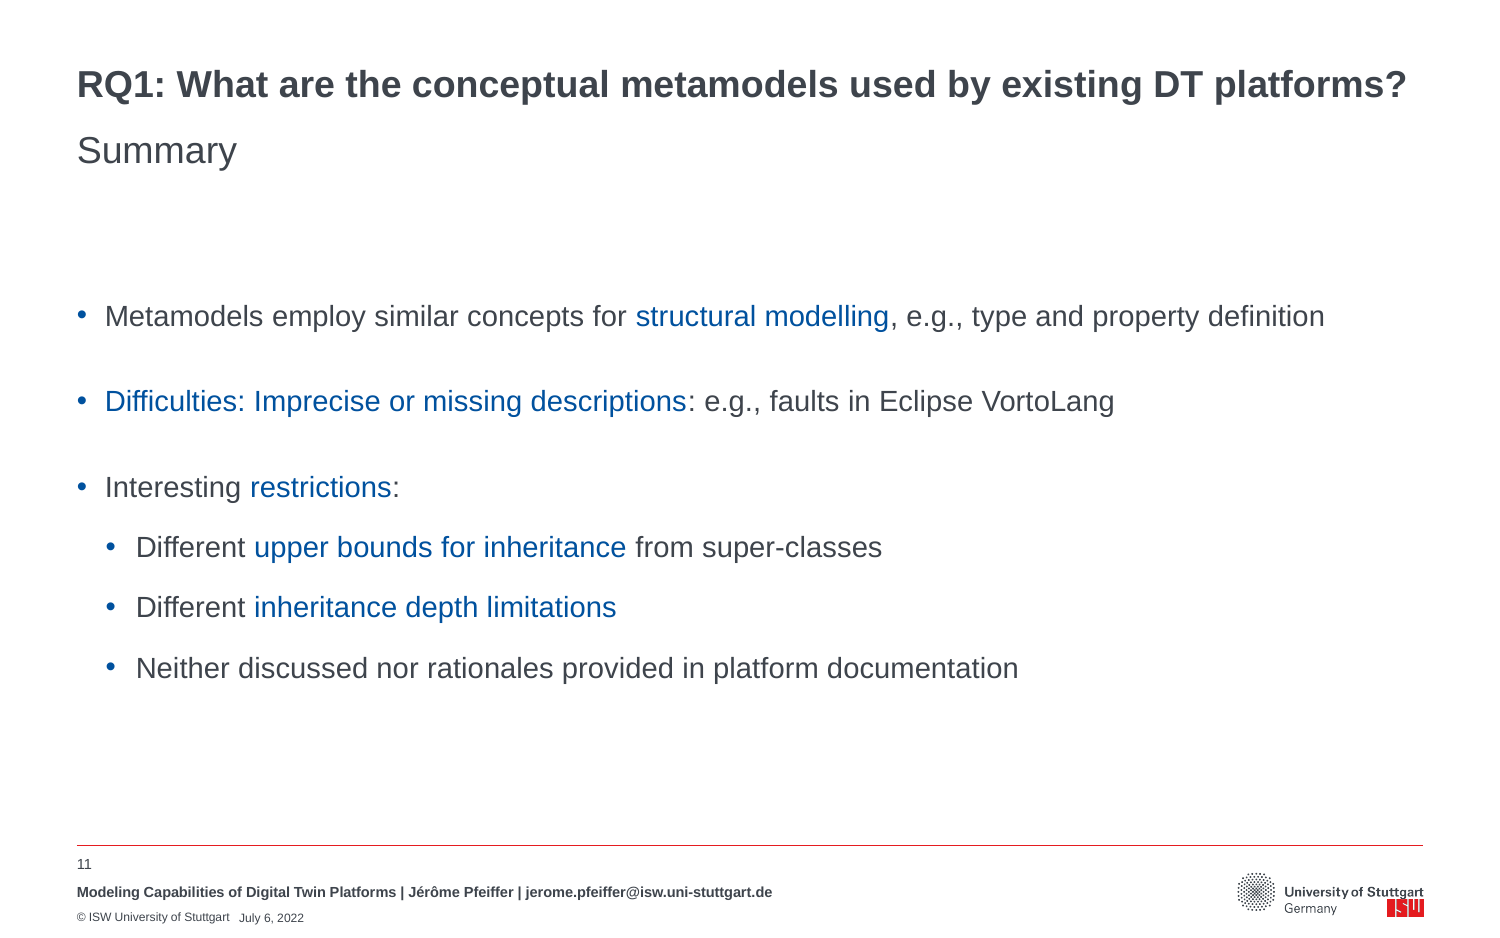

# RQ1: What are the conceptual metamodels used by existing DT platforms?
Summary
Metamodels employ similar concepts for structural modelling, e.g., type and property definition
Difficulties: Imprecise or missing descriptions: e.g., faults in Eclipse VortoLang
Interesting restrictions:
Different upper bounds for inheritance from super-classes
Different inheritance depth limitations
Neither discussed nor rationales provided in platform documentation

11
Modeling Capabilities of Digital Twin Platforms | Jérôme Pfeiffer | jerome.pfeiffer@isw.uni-stuttgart.de
July 6, 2022